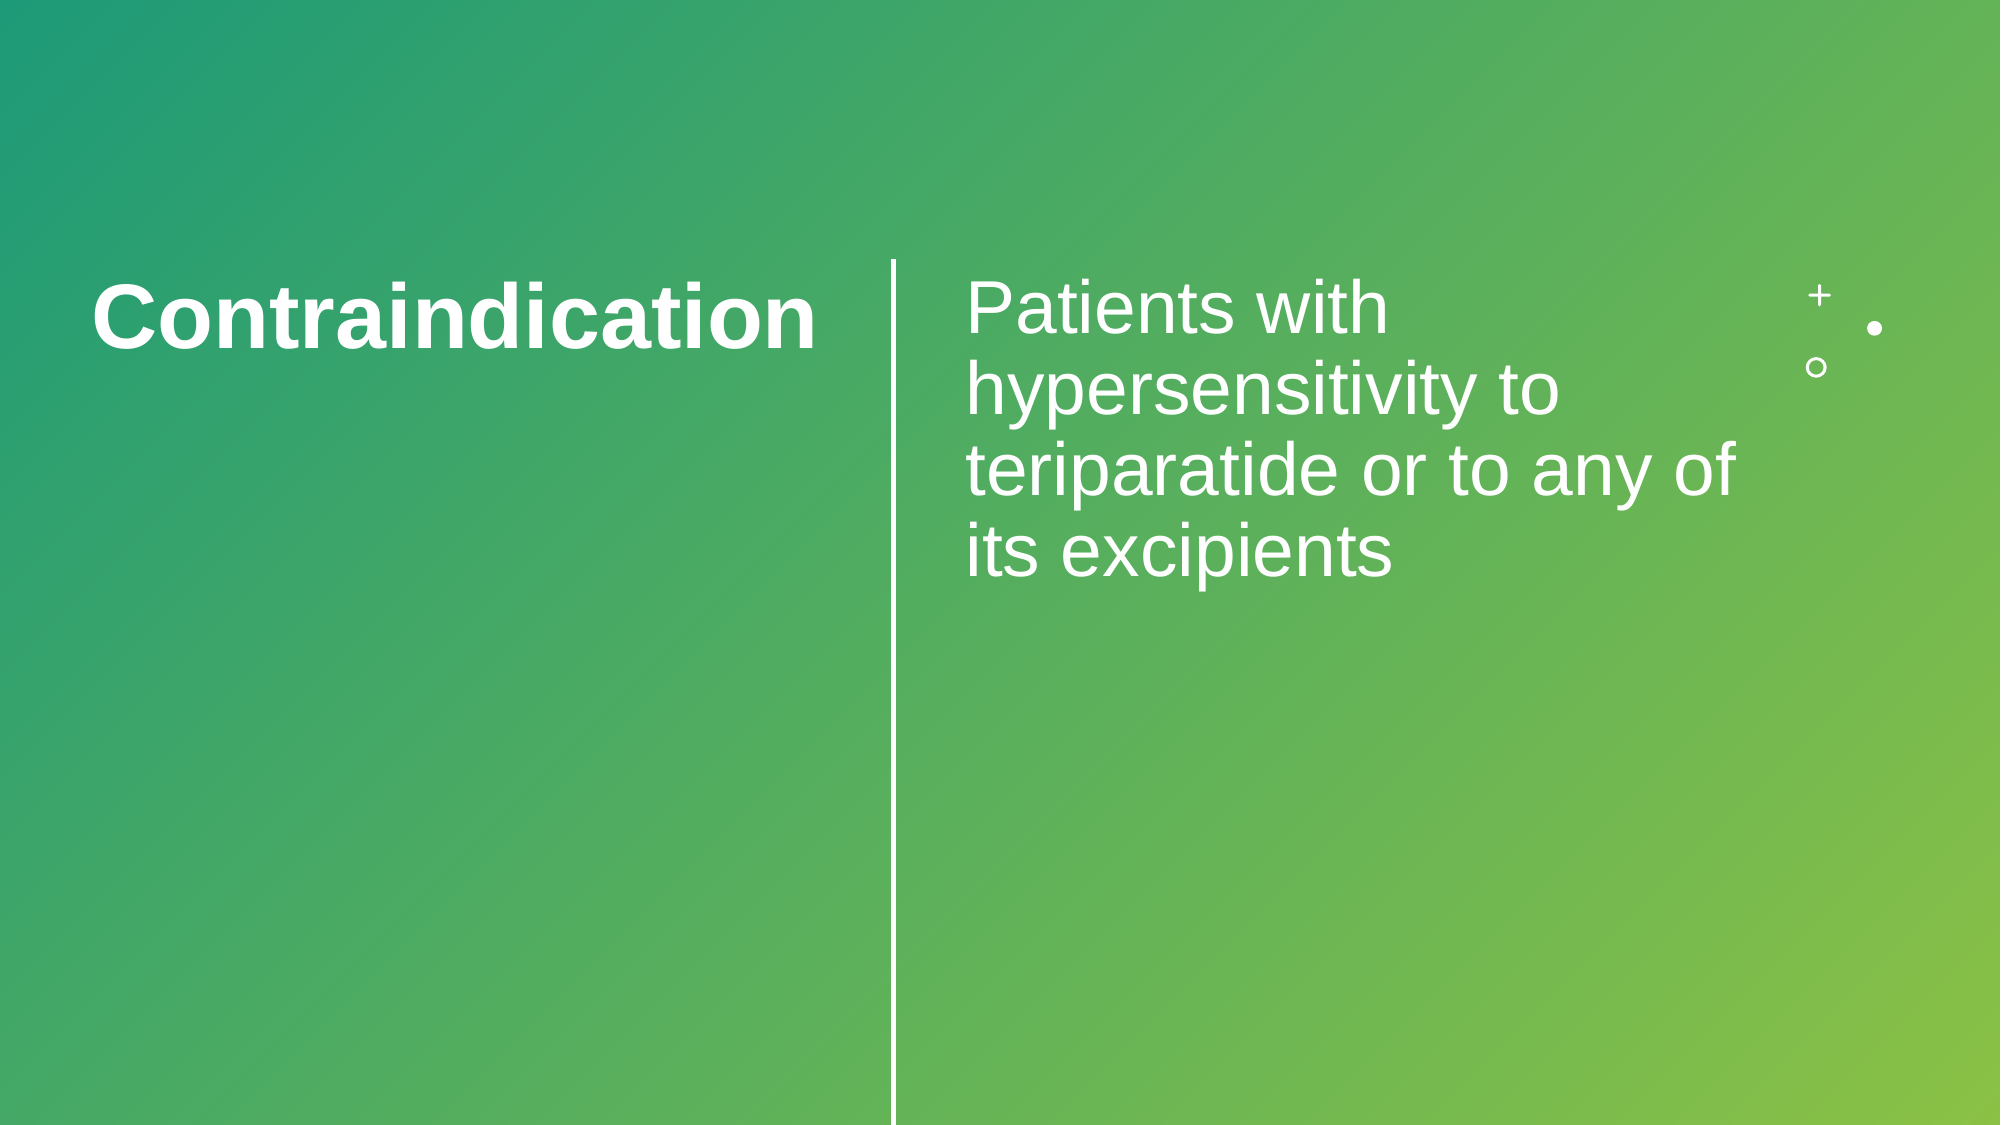

Patients with hypersensitivity to teriparatide or to any of its excipients
# Contraindication